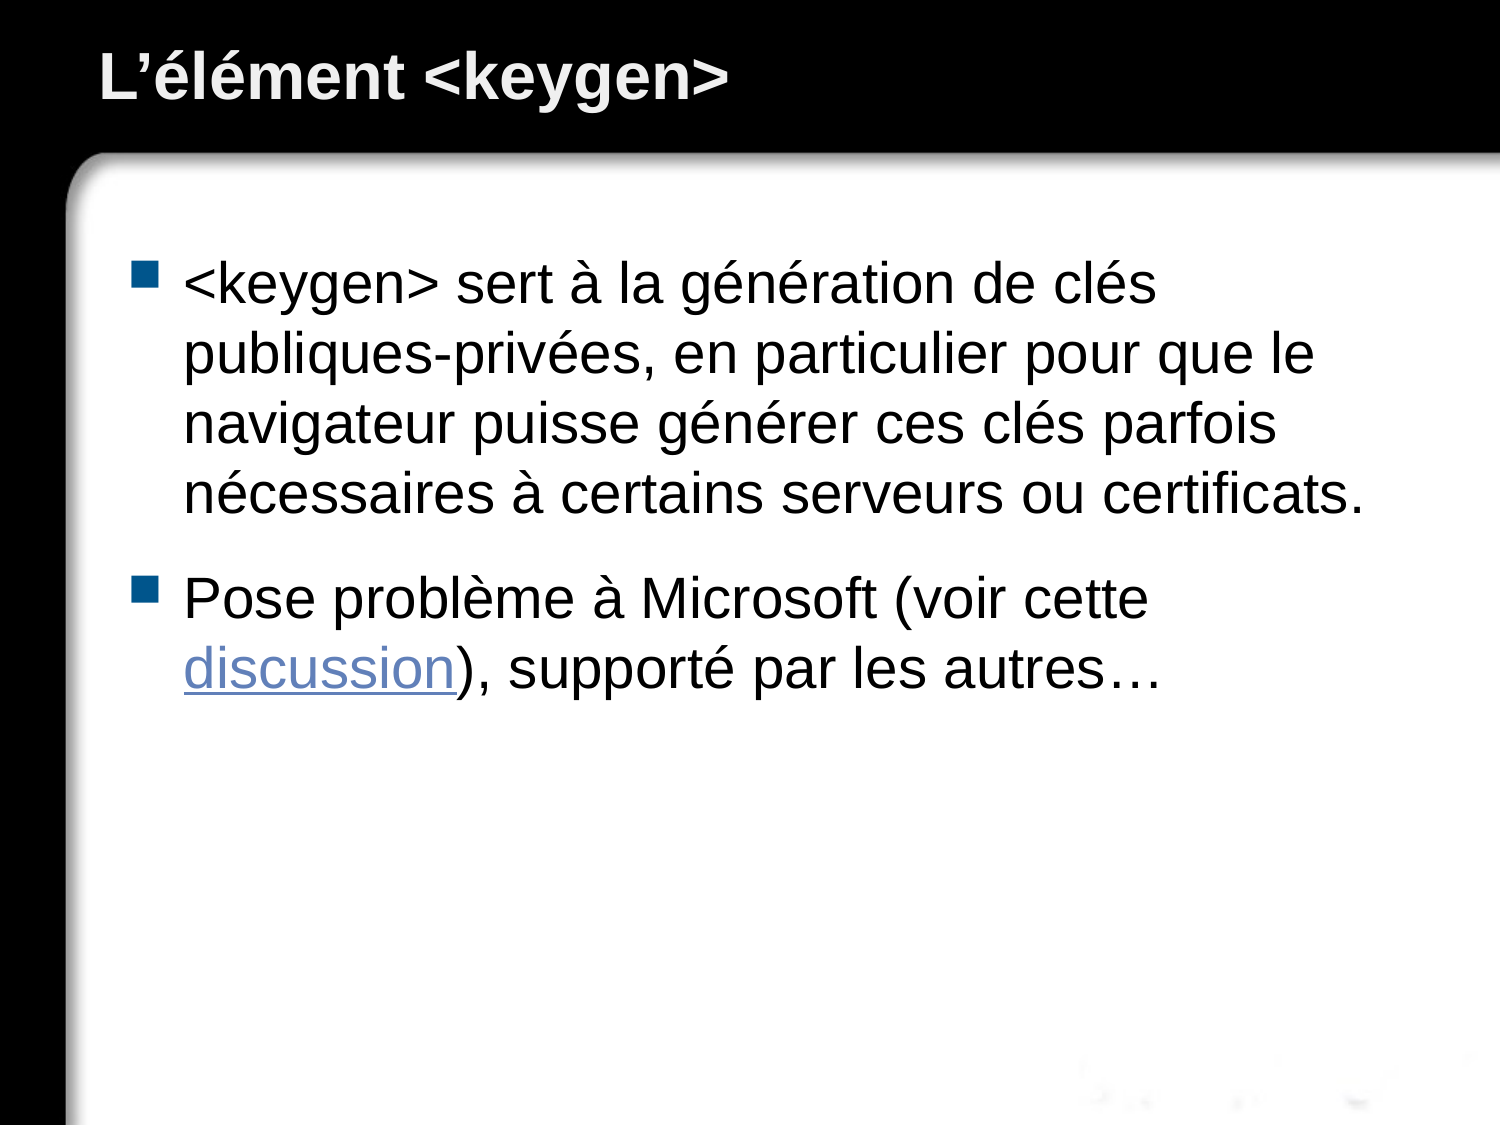

# L’élément <keygen>
<keygen> sert à la génération de clés publiques-privées, en particulier pour que le navigateur puisse générer ces clés parfois nécessaires à certains serveurs ou certificats.
Pose problème à Microsoft (voir cette discussion), supporté par les autres…